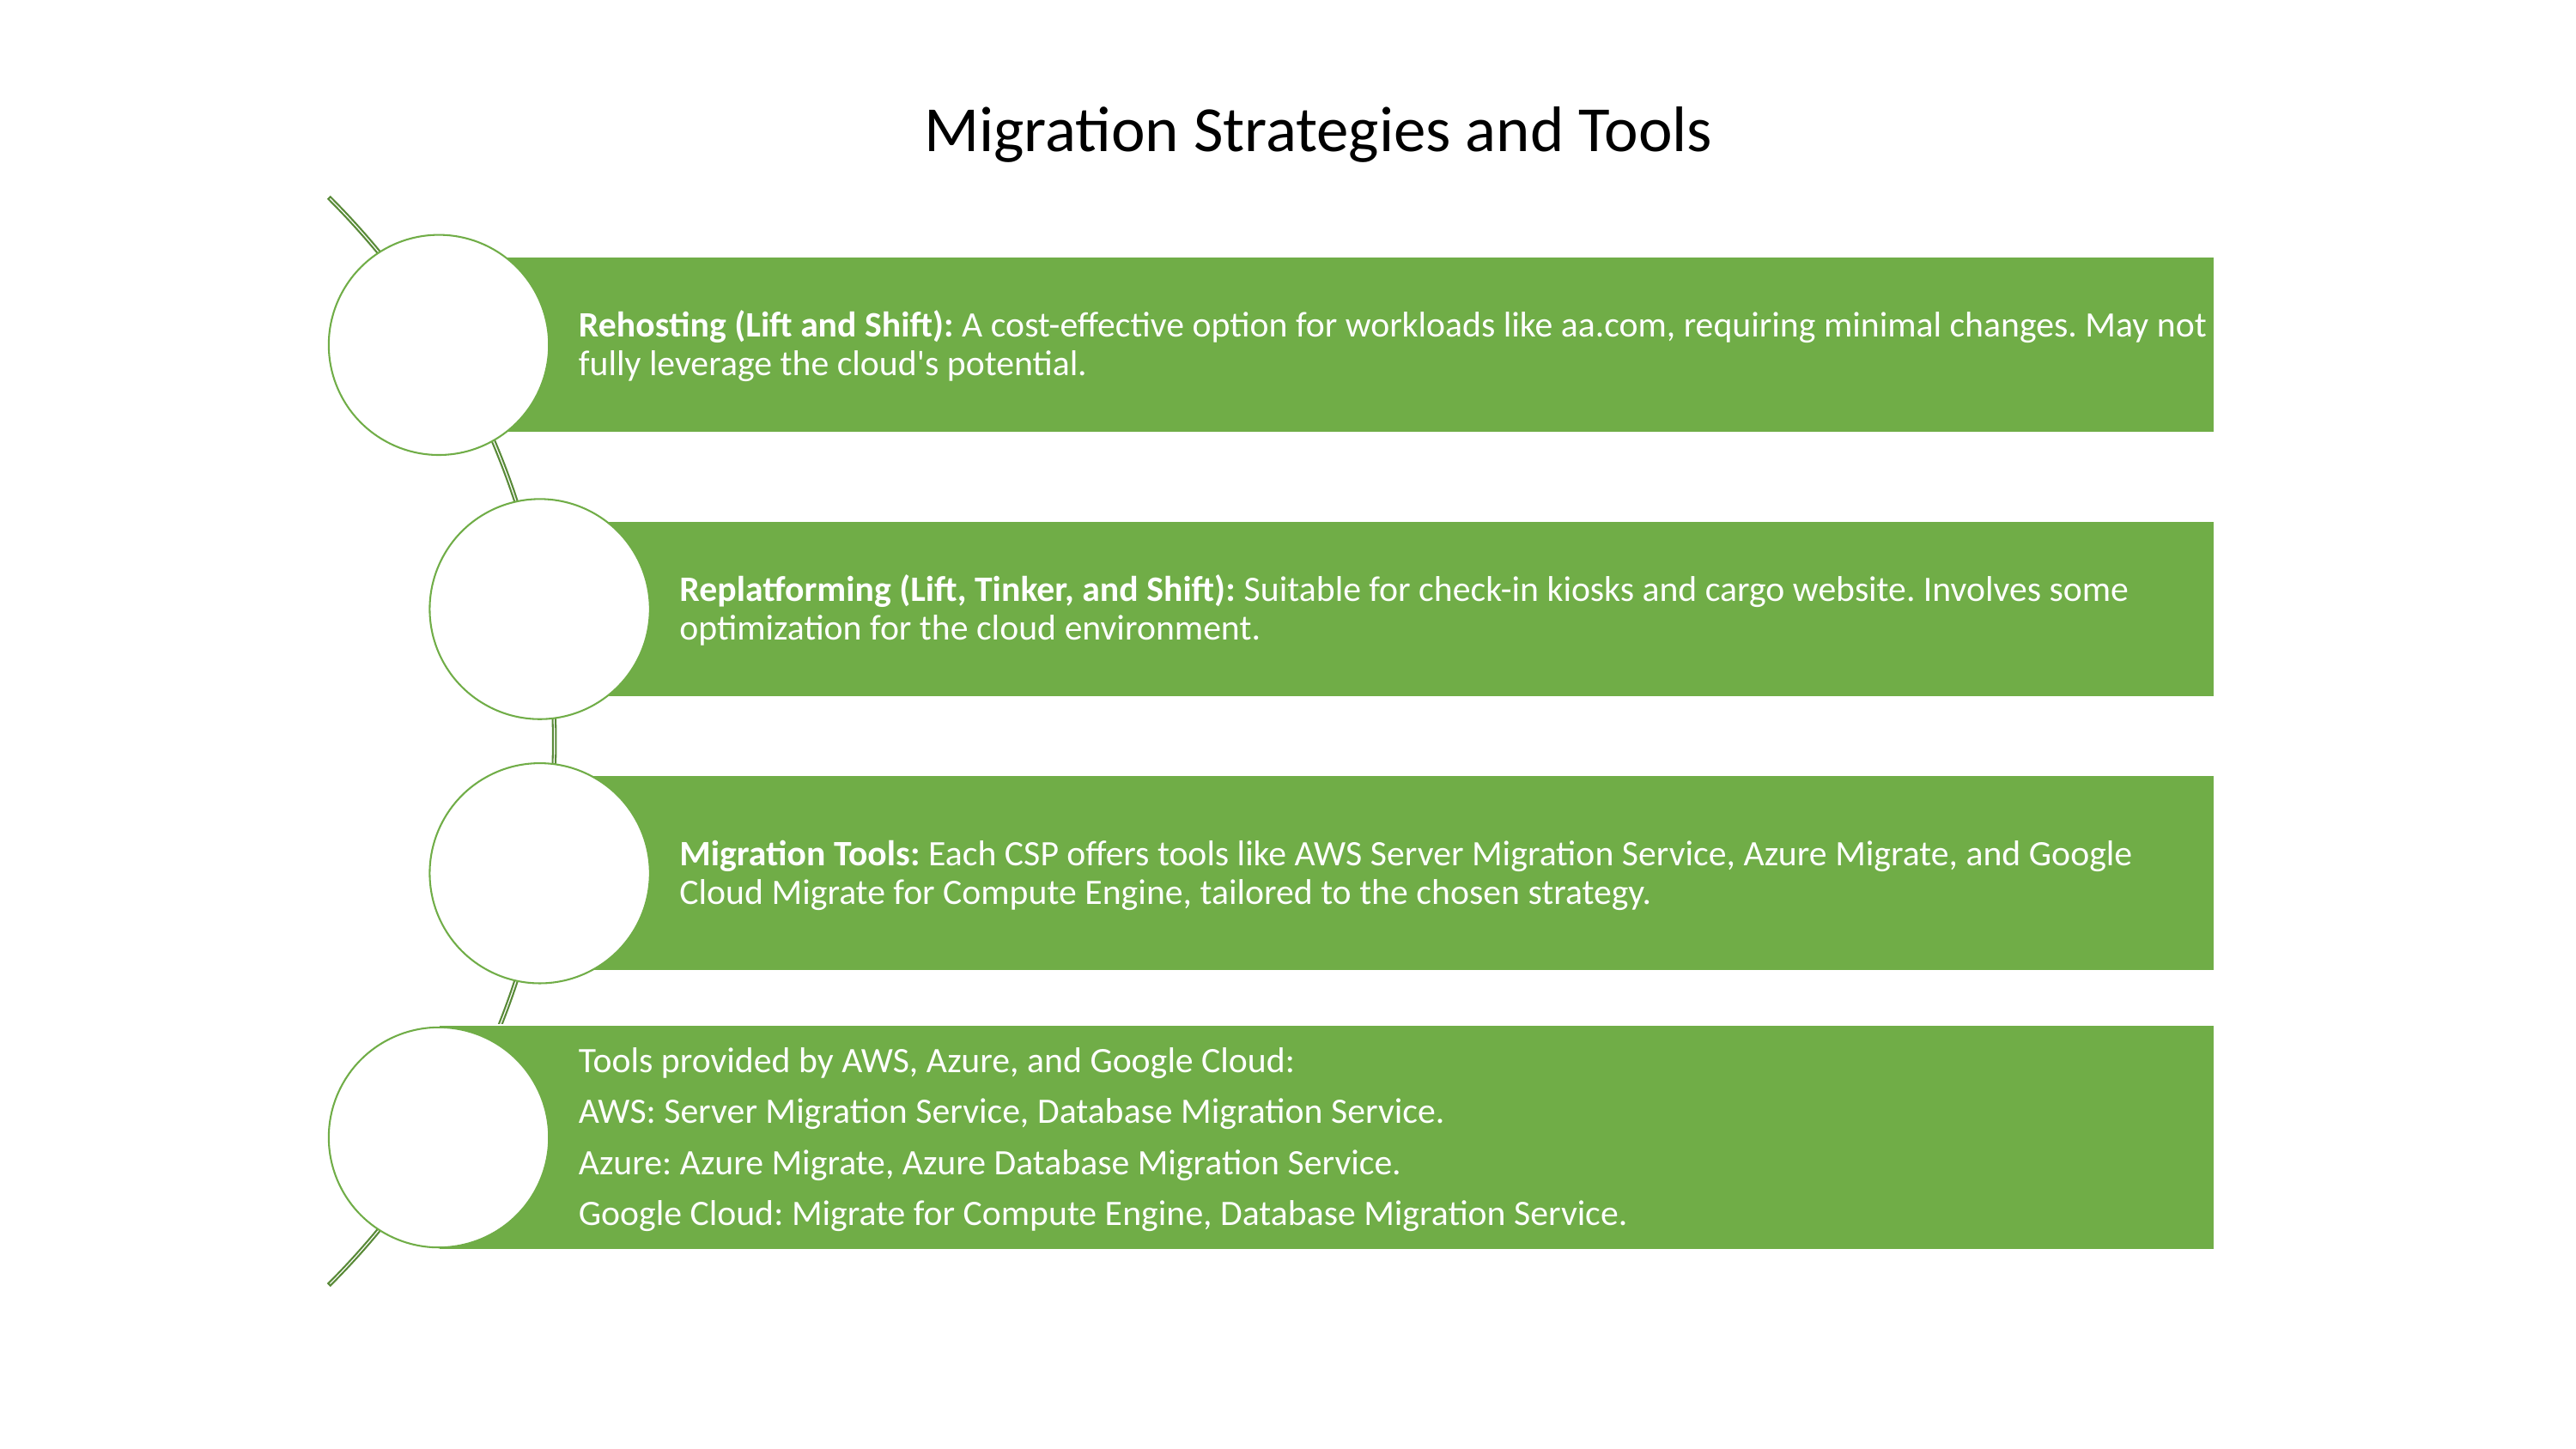

Migration Strategies and Tools
Rehosting (Lift and Shift): A cost-effective option for workloads like aa.com, requiring minimal changes. May not fully leverage the cloud's potential.
Replatforming (Lift, Tinker, and Shift): Suitable for check-in kiosks and cargo website. Involves some optimization for the cloud environment.
Migration Tools: Each CSP offers tools like AWS Server Migration Service, Azure Migrate, and Google Cloud Migrate for Compute Engine, tailored to the chosen strategy.
Tools provided by AWS, Azure, and Google Cloud:
AWS: Server Migration Service, Database Migration Service.
Azure: Azure Migrate, Azure Database Migration Service.
Google Cloud: Migrate for Compute Engine, Database Migration Service.